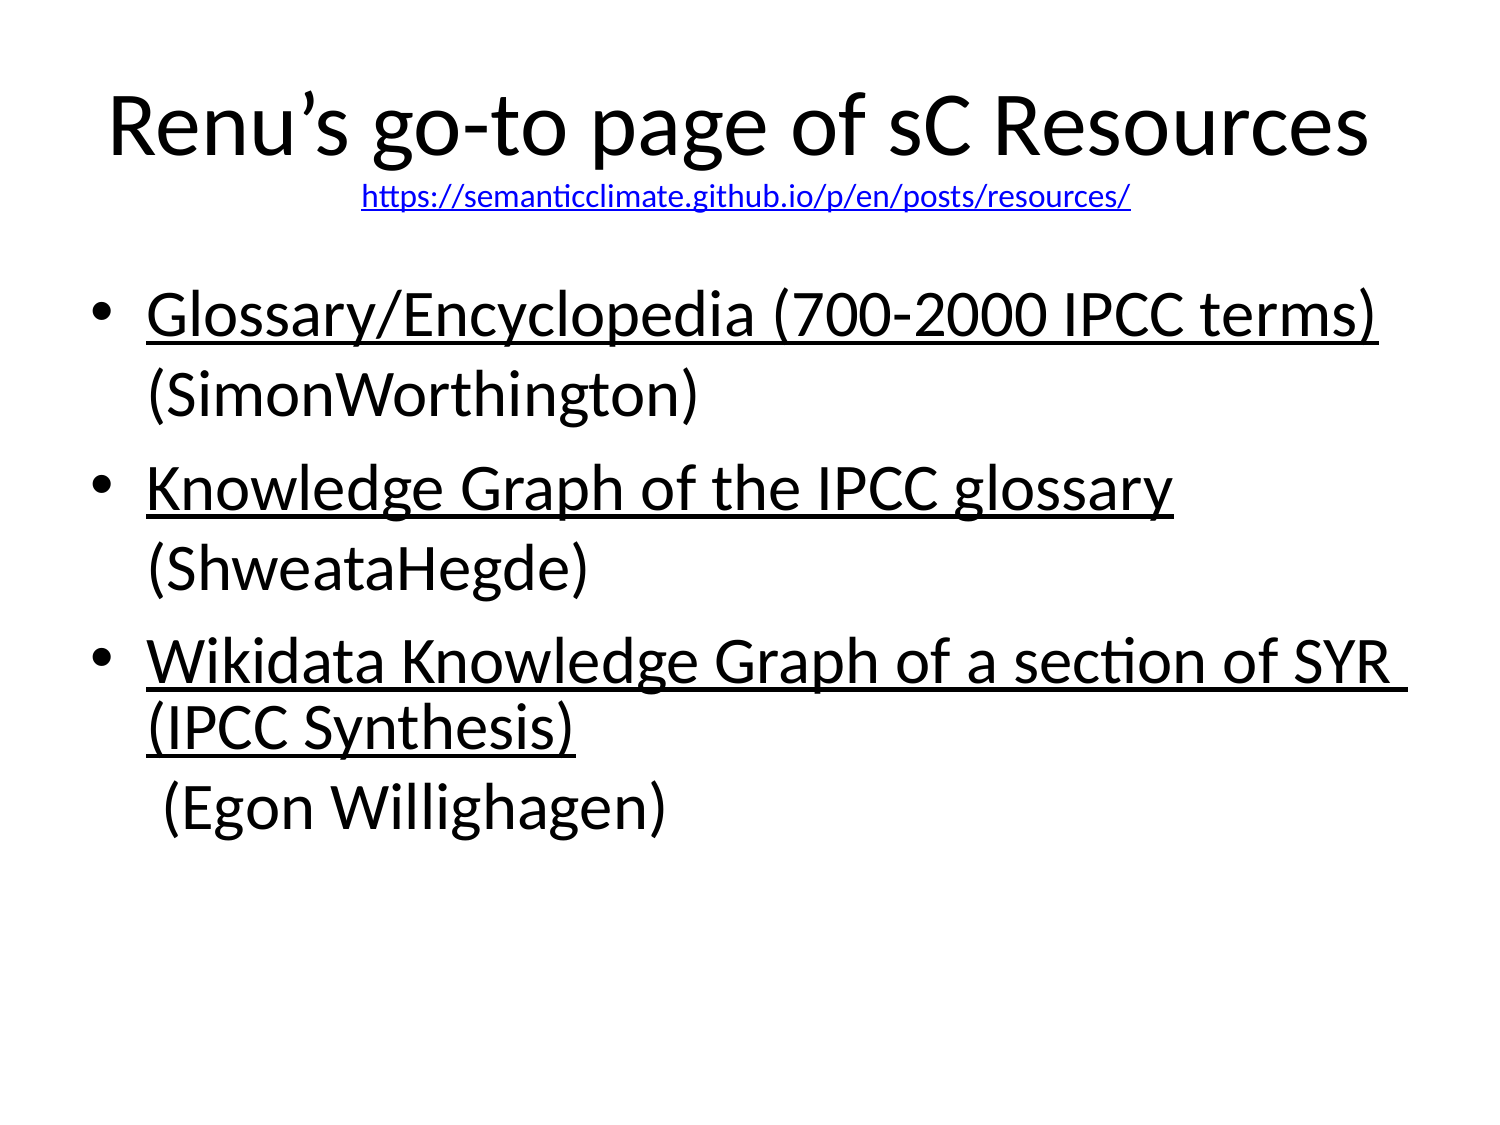

# Renu’s go-to page of sC Resources https://semanticclimate.github.io/p/en/posts/resources/
Glossary/Encyclopedia (700-2000 IPCC terms) (SimonWorthington)
Knowledge Graph of the IPCC glossary (ShweataHegde)
Wikidata Knowledge Graph of a section of SYR (IPCC Synthesis) (Egon Willighagen)